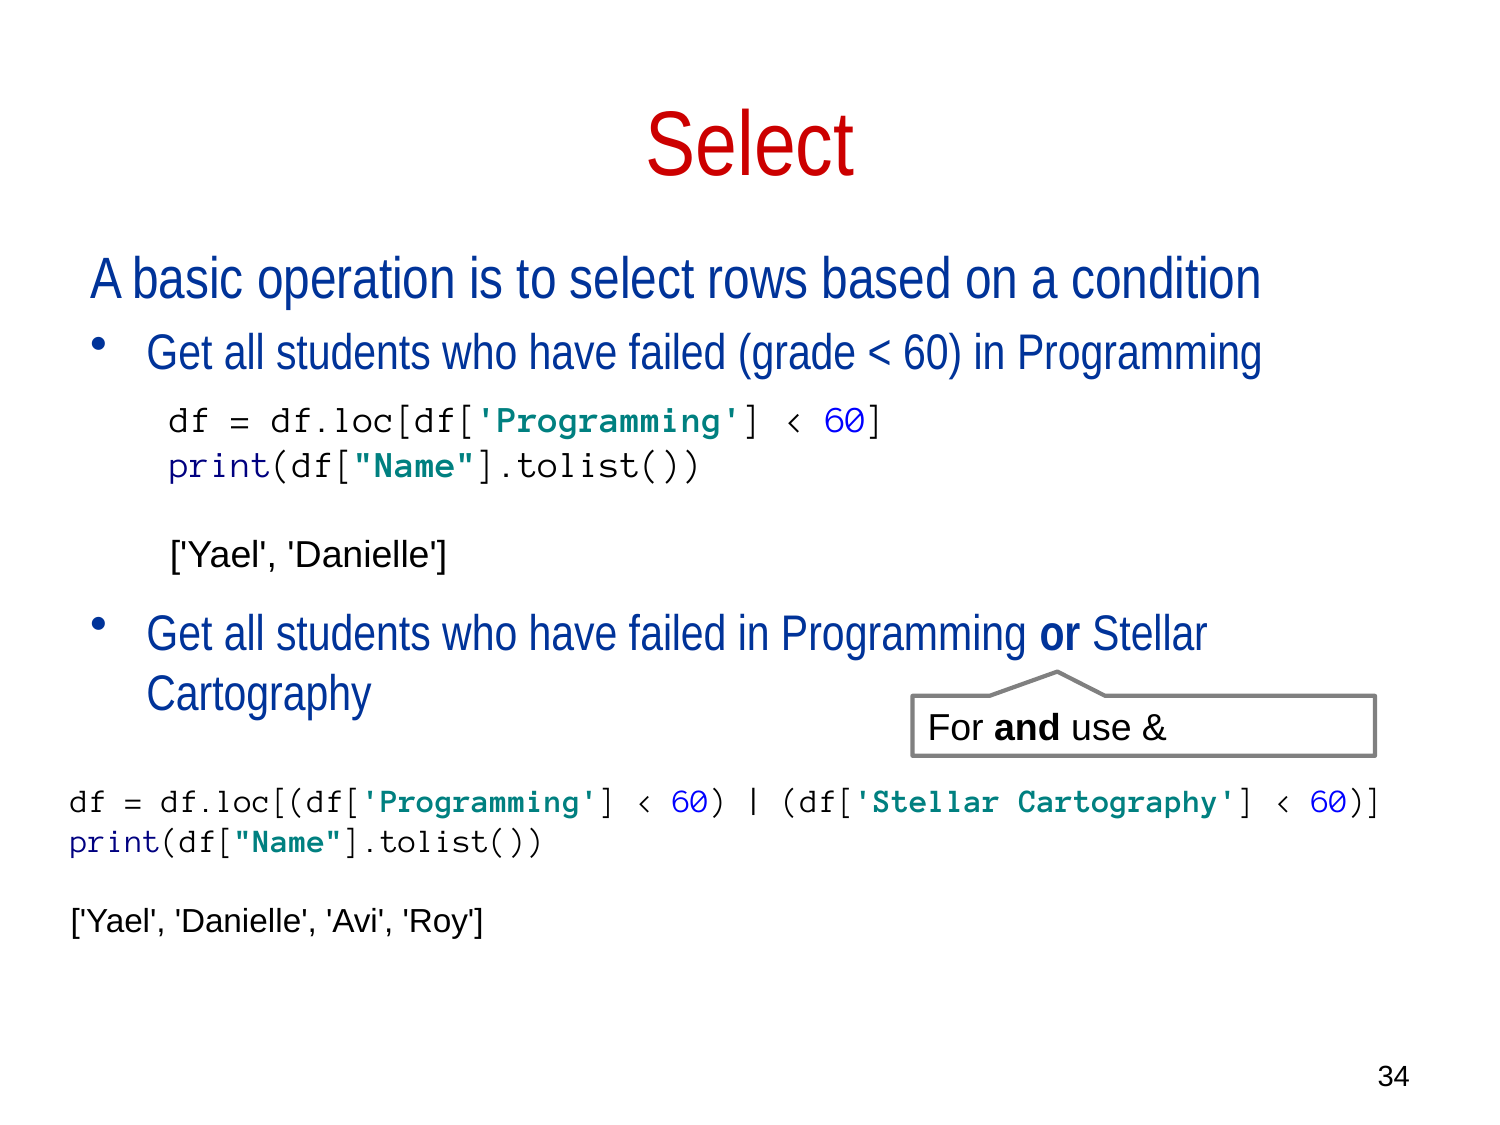

# Select
A basic operation is to select rows based on a condition
Get all students who have failed (grade < 60) in Programming

Get all students who have failed in Programming or Stellar Cartography

df = df.loc[df['Programming'] < 60]
print(df["Name"].tolist())

['Yael', 'Danielle']
For and use &
df = df.loc[(df['Programming'] < 60) | (df['Stellar Cartography'] < 60)]
print(df["Name"].tolist())

['Yael', 'Danielle', 'Avi', 'Roy']
34